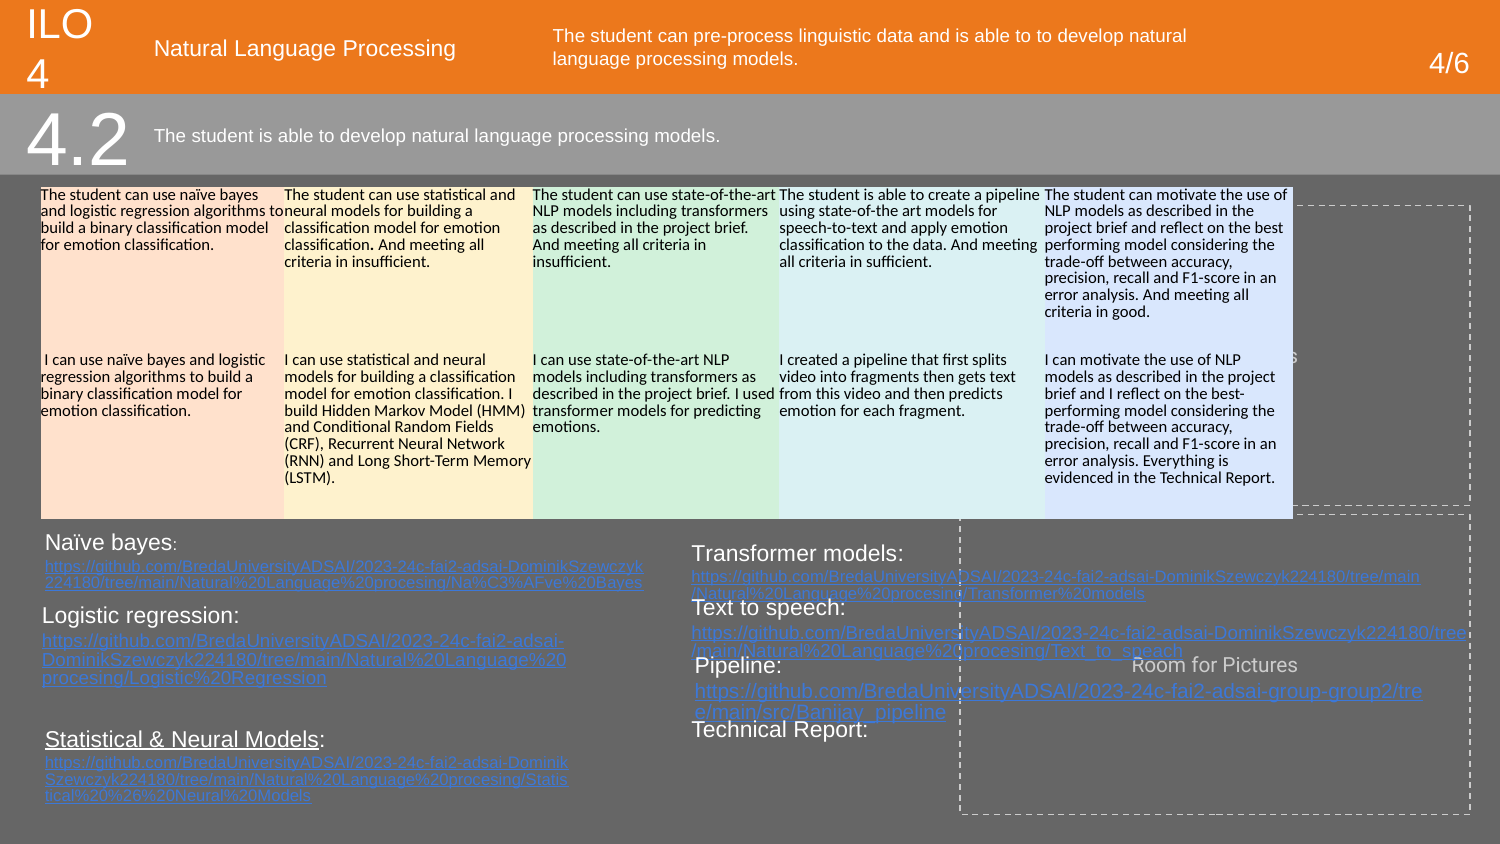

# ILO 4
Natural Language Processing
4/6
The student can pre-process linguistic data and is able to to develop natural language processing models.
4.2
The student is able to develop natural language processing models.
| The student can use naïve bayes and logistic regression algorithms to build a binary classification model for emotion classification. | The student can use statistical and neural models for building a classification model for emotion classification. And meeting all criteria in insufficient. | The student can use state-of-the-art NLP models including transformers as described in the project brief. And meeting all criteria in insufficient. | The student is able to create a pipeline using state-of-the art models for speech-to-text and apply emotion classification to the data. And meeting all criteria in sufficient. | The student can motivate the use of NLP models as described in the project brief and reflect on the best performing model considering the trade-off between accuracy, precision, recall and F1-score in an error analysis. And meeting all criteria in good. |
| --- | --- | --- | --- | --- |
| I can use naïve bayes and logistic regression algorithms to build a binary classification model for emotion classification. | I can use statistical and neural models for building a classification model for emotion classification. I build Hidden Markov Model (HMM) and Conditional Random Fields (CRF), Recurrent Neural Network (RNN) and Long Short-Term Memory (LSTM). | I can use state-of-the-art NLP models including transformers as described in the project brief. I used transformer models for predicting emotions. | I created a pipeline that first splits video into fragments then gets text from this video and then predicts emotion for each fragment. | I can motivate the use of NLP models as described in the project brief and I reflect on the best-performing model considering the trade-off between accuracy, precision, recall and F1-score in an error analysis. Everything is evidenced in the Technical Report. |
Naïve bayes: https://github.com/BredaUniversityADSAI/2023-24c-fai2-adsai-DominikSzewczyk224180/tree/main/Natural%20Language%20procesing/Na%C3%AFve%20Bayes
Transformer models: https://github.com/BredaUniversityADSAI/2023-24c-fai2-adsai-DominikSzewczyk224180/tree/main/Natural%20Language%20procesing/Transformer%20models
Text to speech: https://github.com/BredaUniversityADSAI/2023-24c-fai2-adsai-DominikSzewczyk224180/tree/main/Natural%20Language%20procesing/Text_to_speach
Logistic regression: https://github.com/BredaUniversityADSAI/2023-24c-fai2-adsai-DominikSzewczyk224180/tree/main/Natural%20Language%20procesing/Logistic%20Regression
Pipeline: https://github.com/BredaUniversityADSAI/2023-24c-fai2-adsai-group-group2/tree/main/src/Banijay_pipeline
Technical Report:
Statistical & Neural Models: https://github.com/BredaUniversityADSAI/2023-24c-fai2-adsai-DominikSzewczyk224180/tree/main/Natural%20Language%20procesing/Statistical%20%26%20Neural%20Models